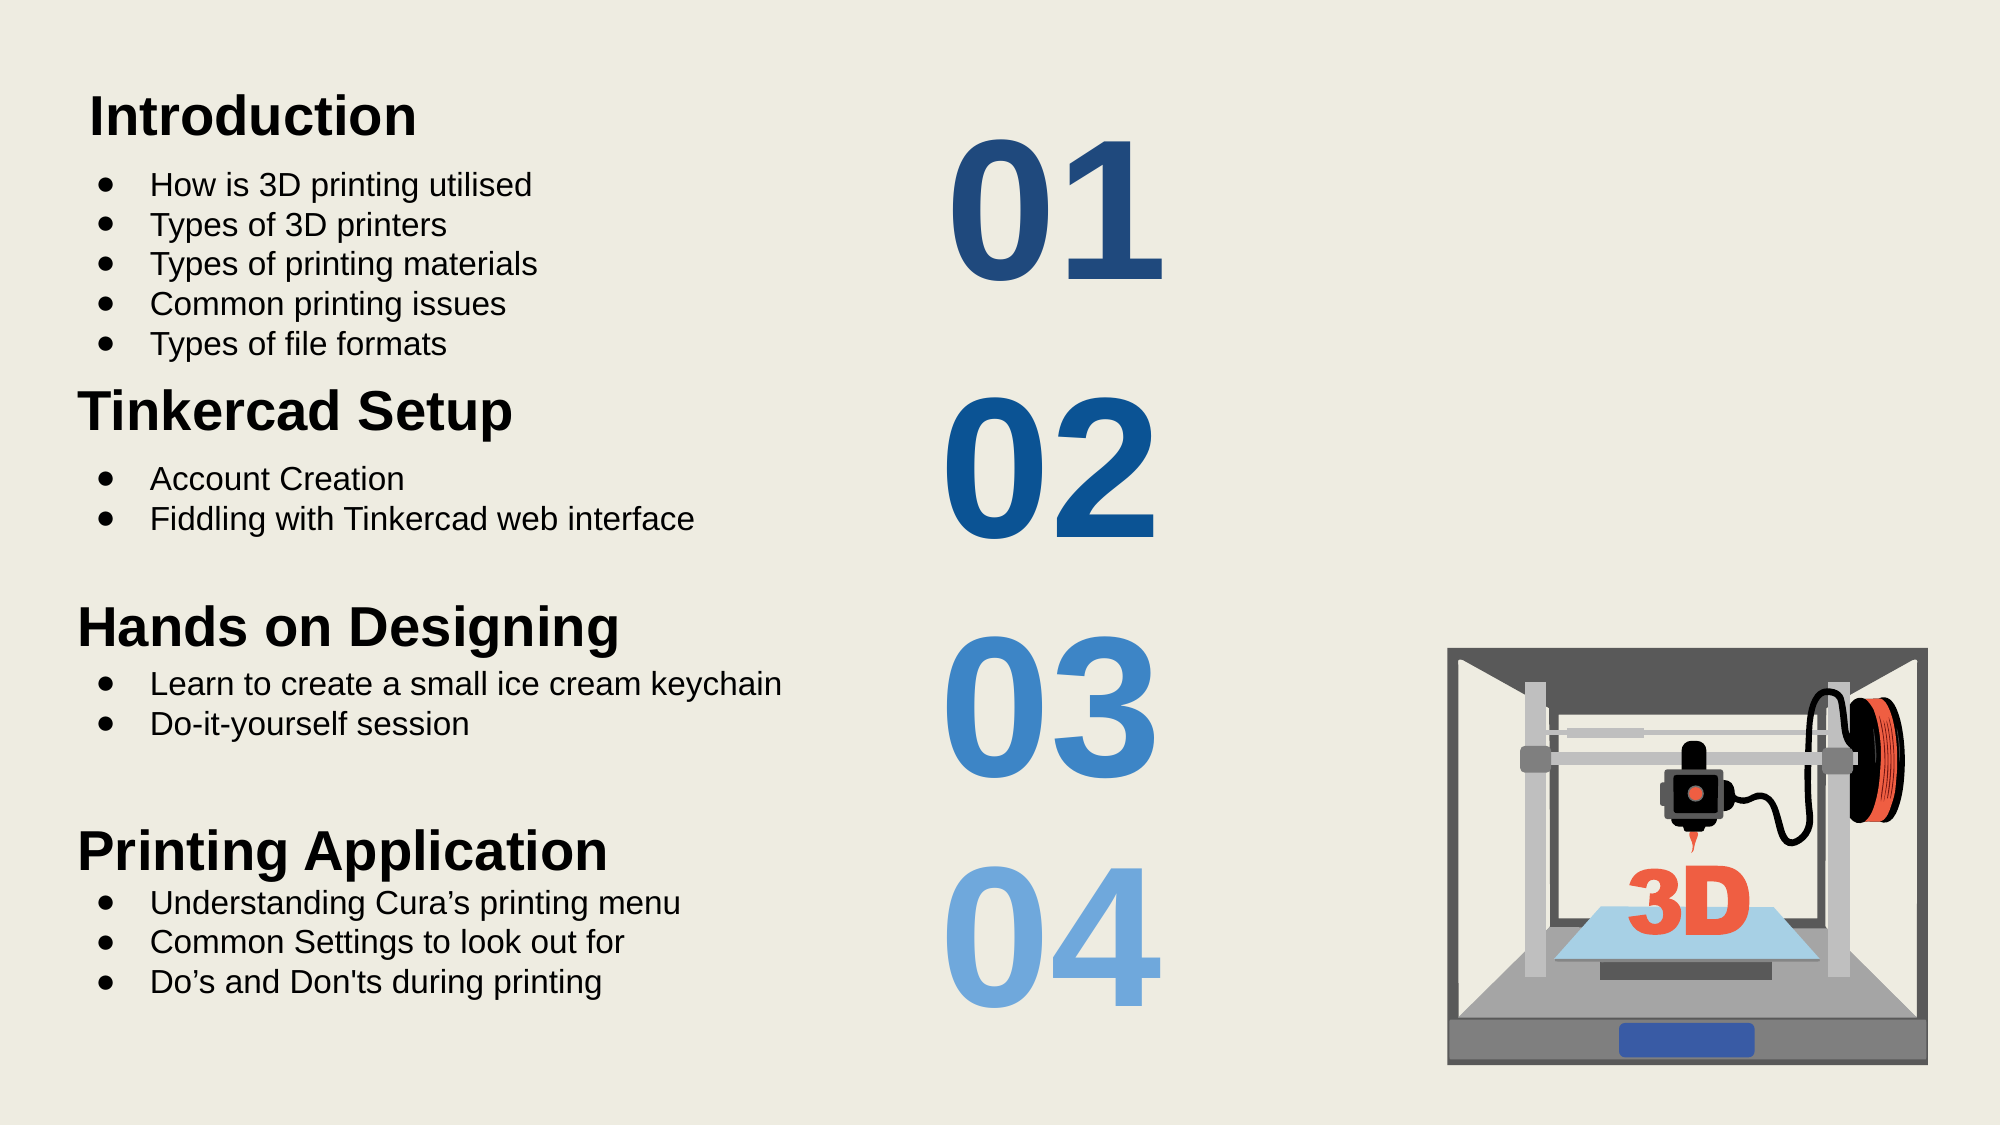

Introduction
01
How is 3D printing utilised
Types of 3D printers
Types of printing materials
Common printing issues
Types of file formats
02
Tinkercad Setup
Account Creation
Fiddling with Tinkercad web interface
03
Hands on Designing
Learn to create a small ice cream keychain
Do-it-yourself session

04
Printing Application

Understanding Cura’s printing menu
Common Settings to look out for
Do’s and Don'ts during printing